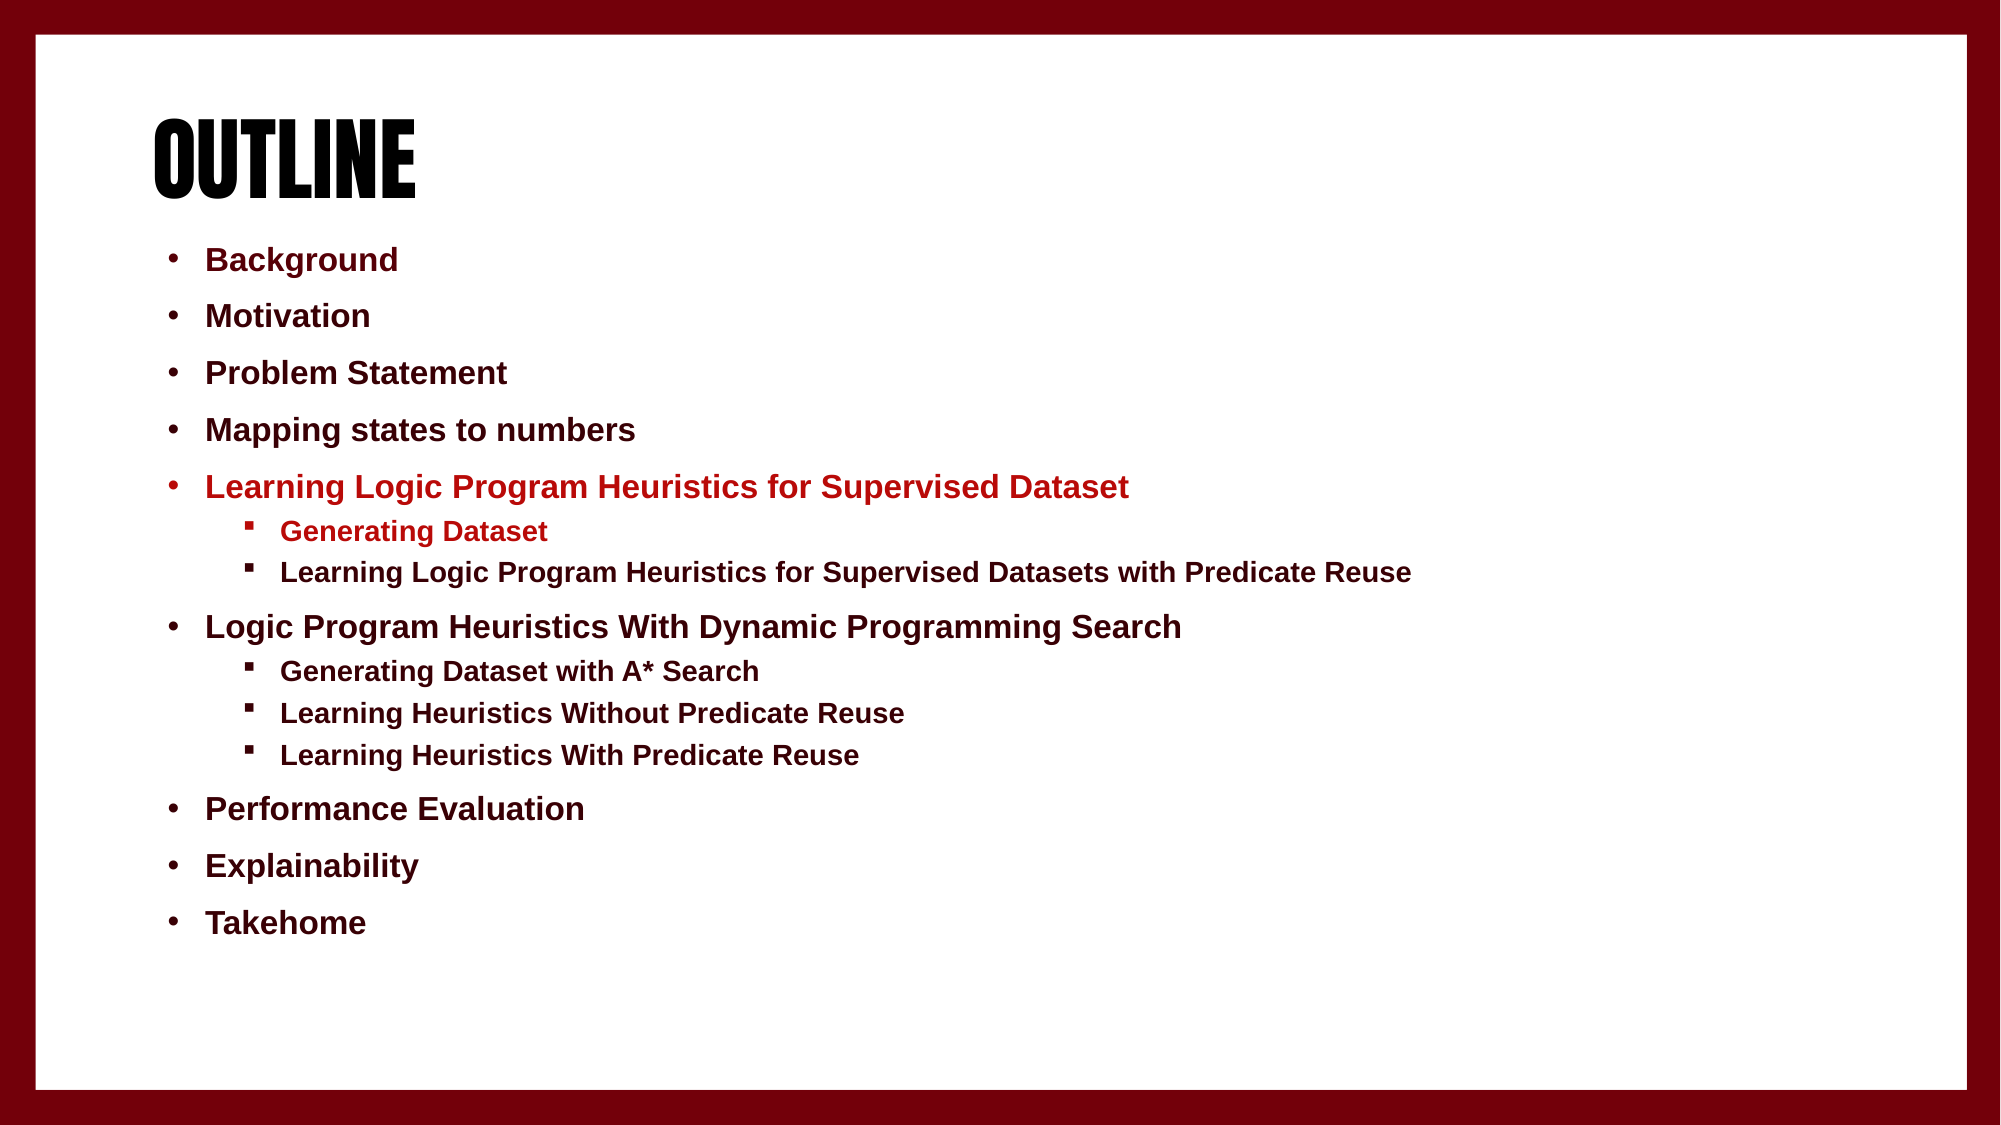

# OUTLINE
Background
Motivation
Problem Statement
Mapping states to numbers
Learning Logic Program Heuristics for Supervised Dataset
Generating Dataset
Learning Logic Program Heuristics for Supervised Datasets with Predicate Reuse
Logic Program Heuristics With Dynamic Programming Search
Generating Dataset with A* Search
Learning Heuristics Without Predicate Reuse
Learning Heuristics With Predicate Reuse
Performance Evaluation
Explainability
Takehome